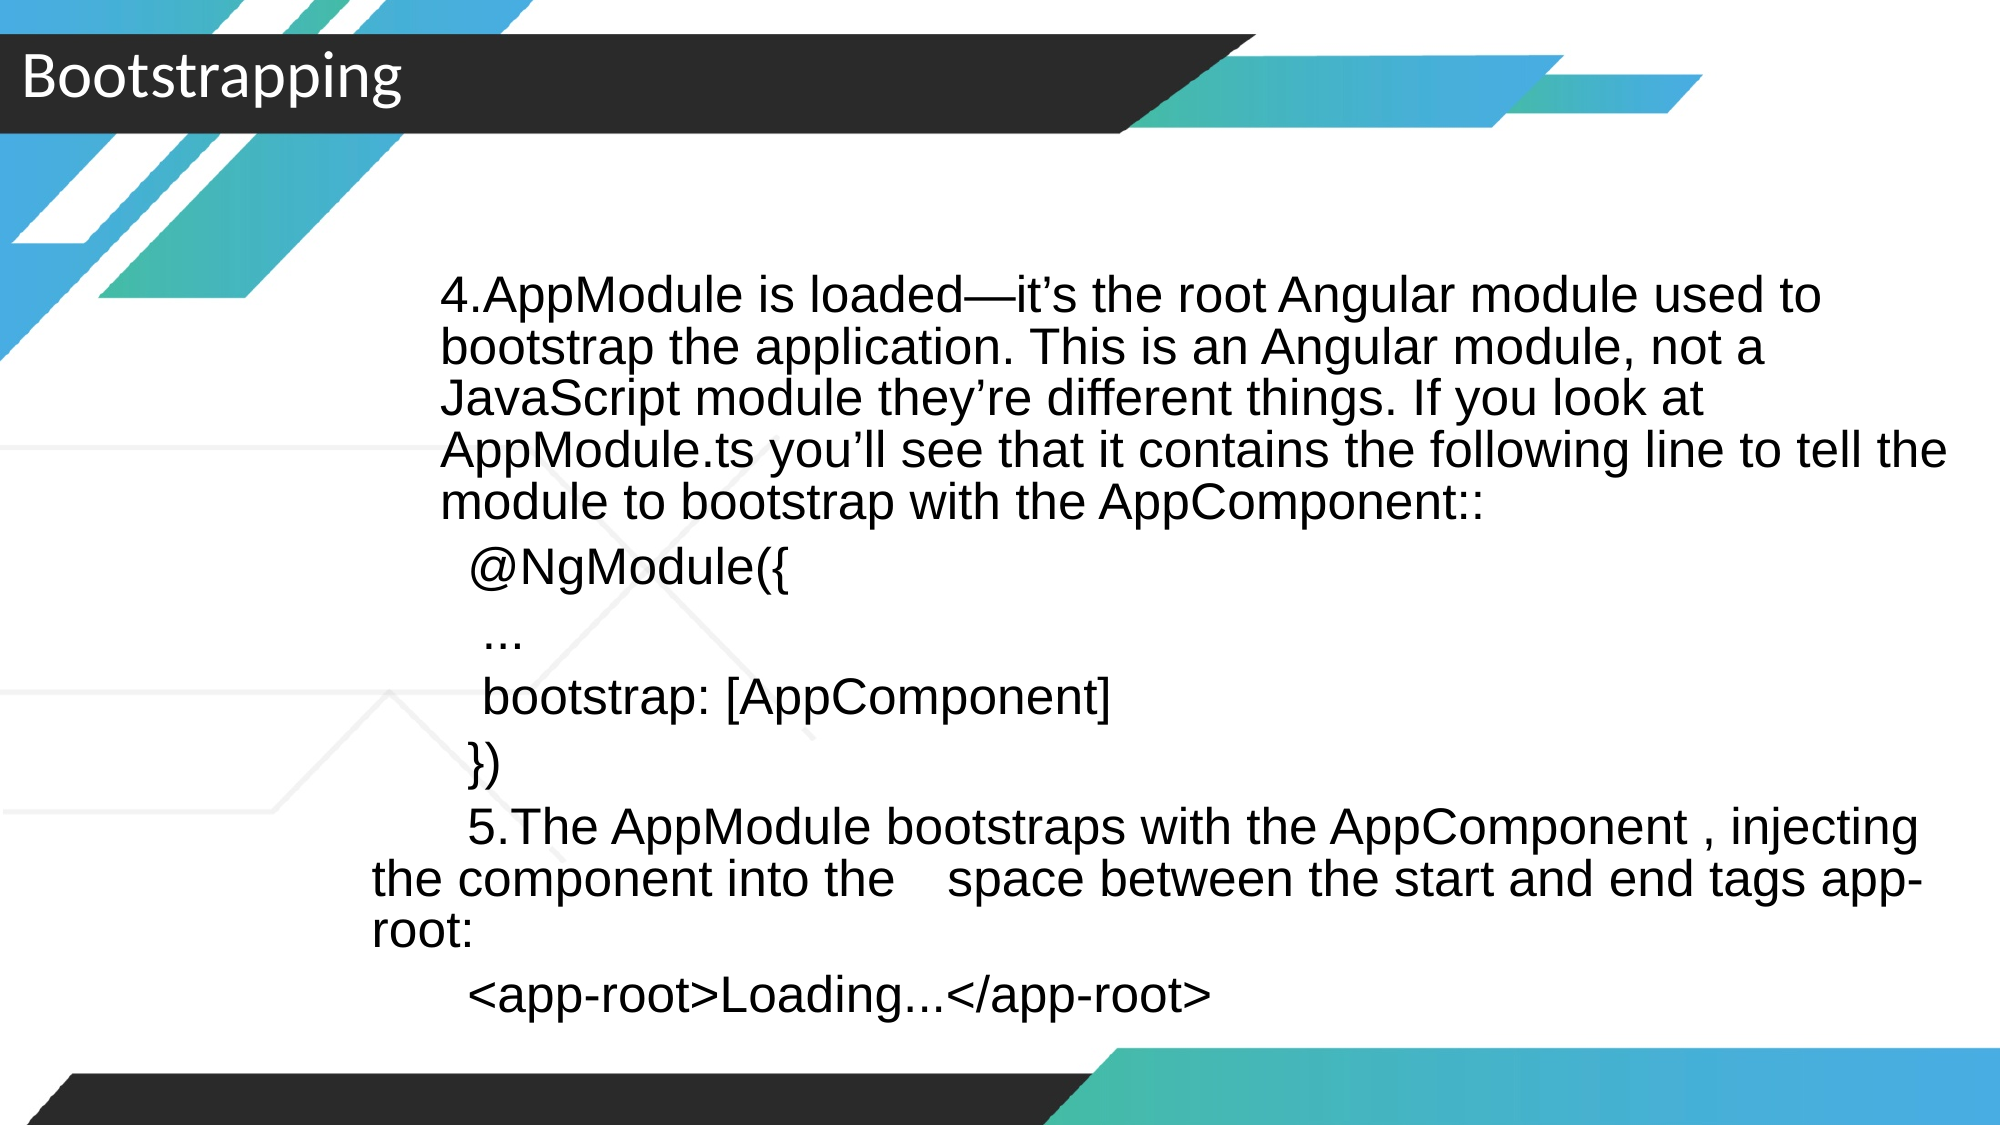

Bootstrapping
4.AppModule is loaded—it’s the root Angular module used to bootstrap the application. This is an Angular module, not a JavaScript module they’re different things. If you look at AppModule.ts you’ll see that it contains the following line to tell the module to bootstrap with the AppComponent::
			@NgModule({
				 ...
				 bootstrap: [AppComponent]
			})
	5.The AppModule bootstraps with the AppComponent , injecting the component into the 	space between the start and end tags app-root:
					<app-root>Loading...</app-root>